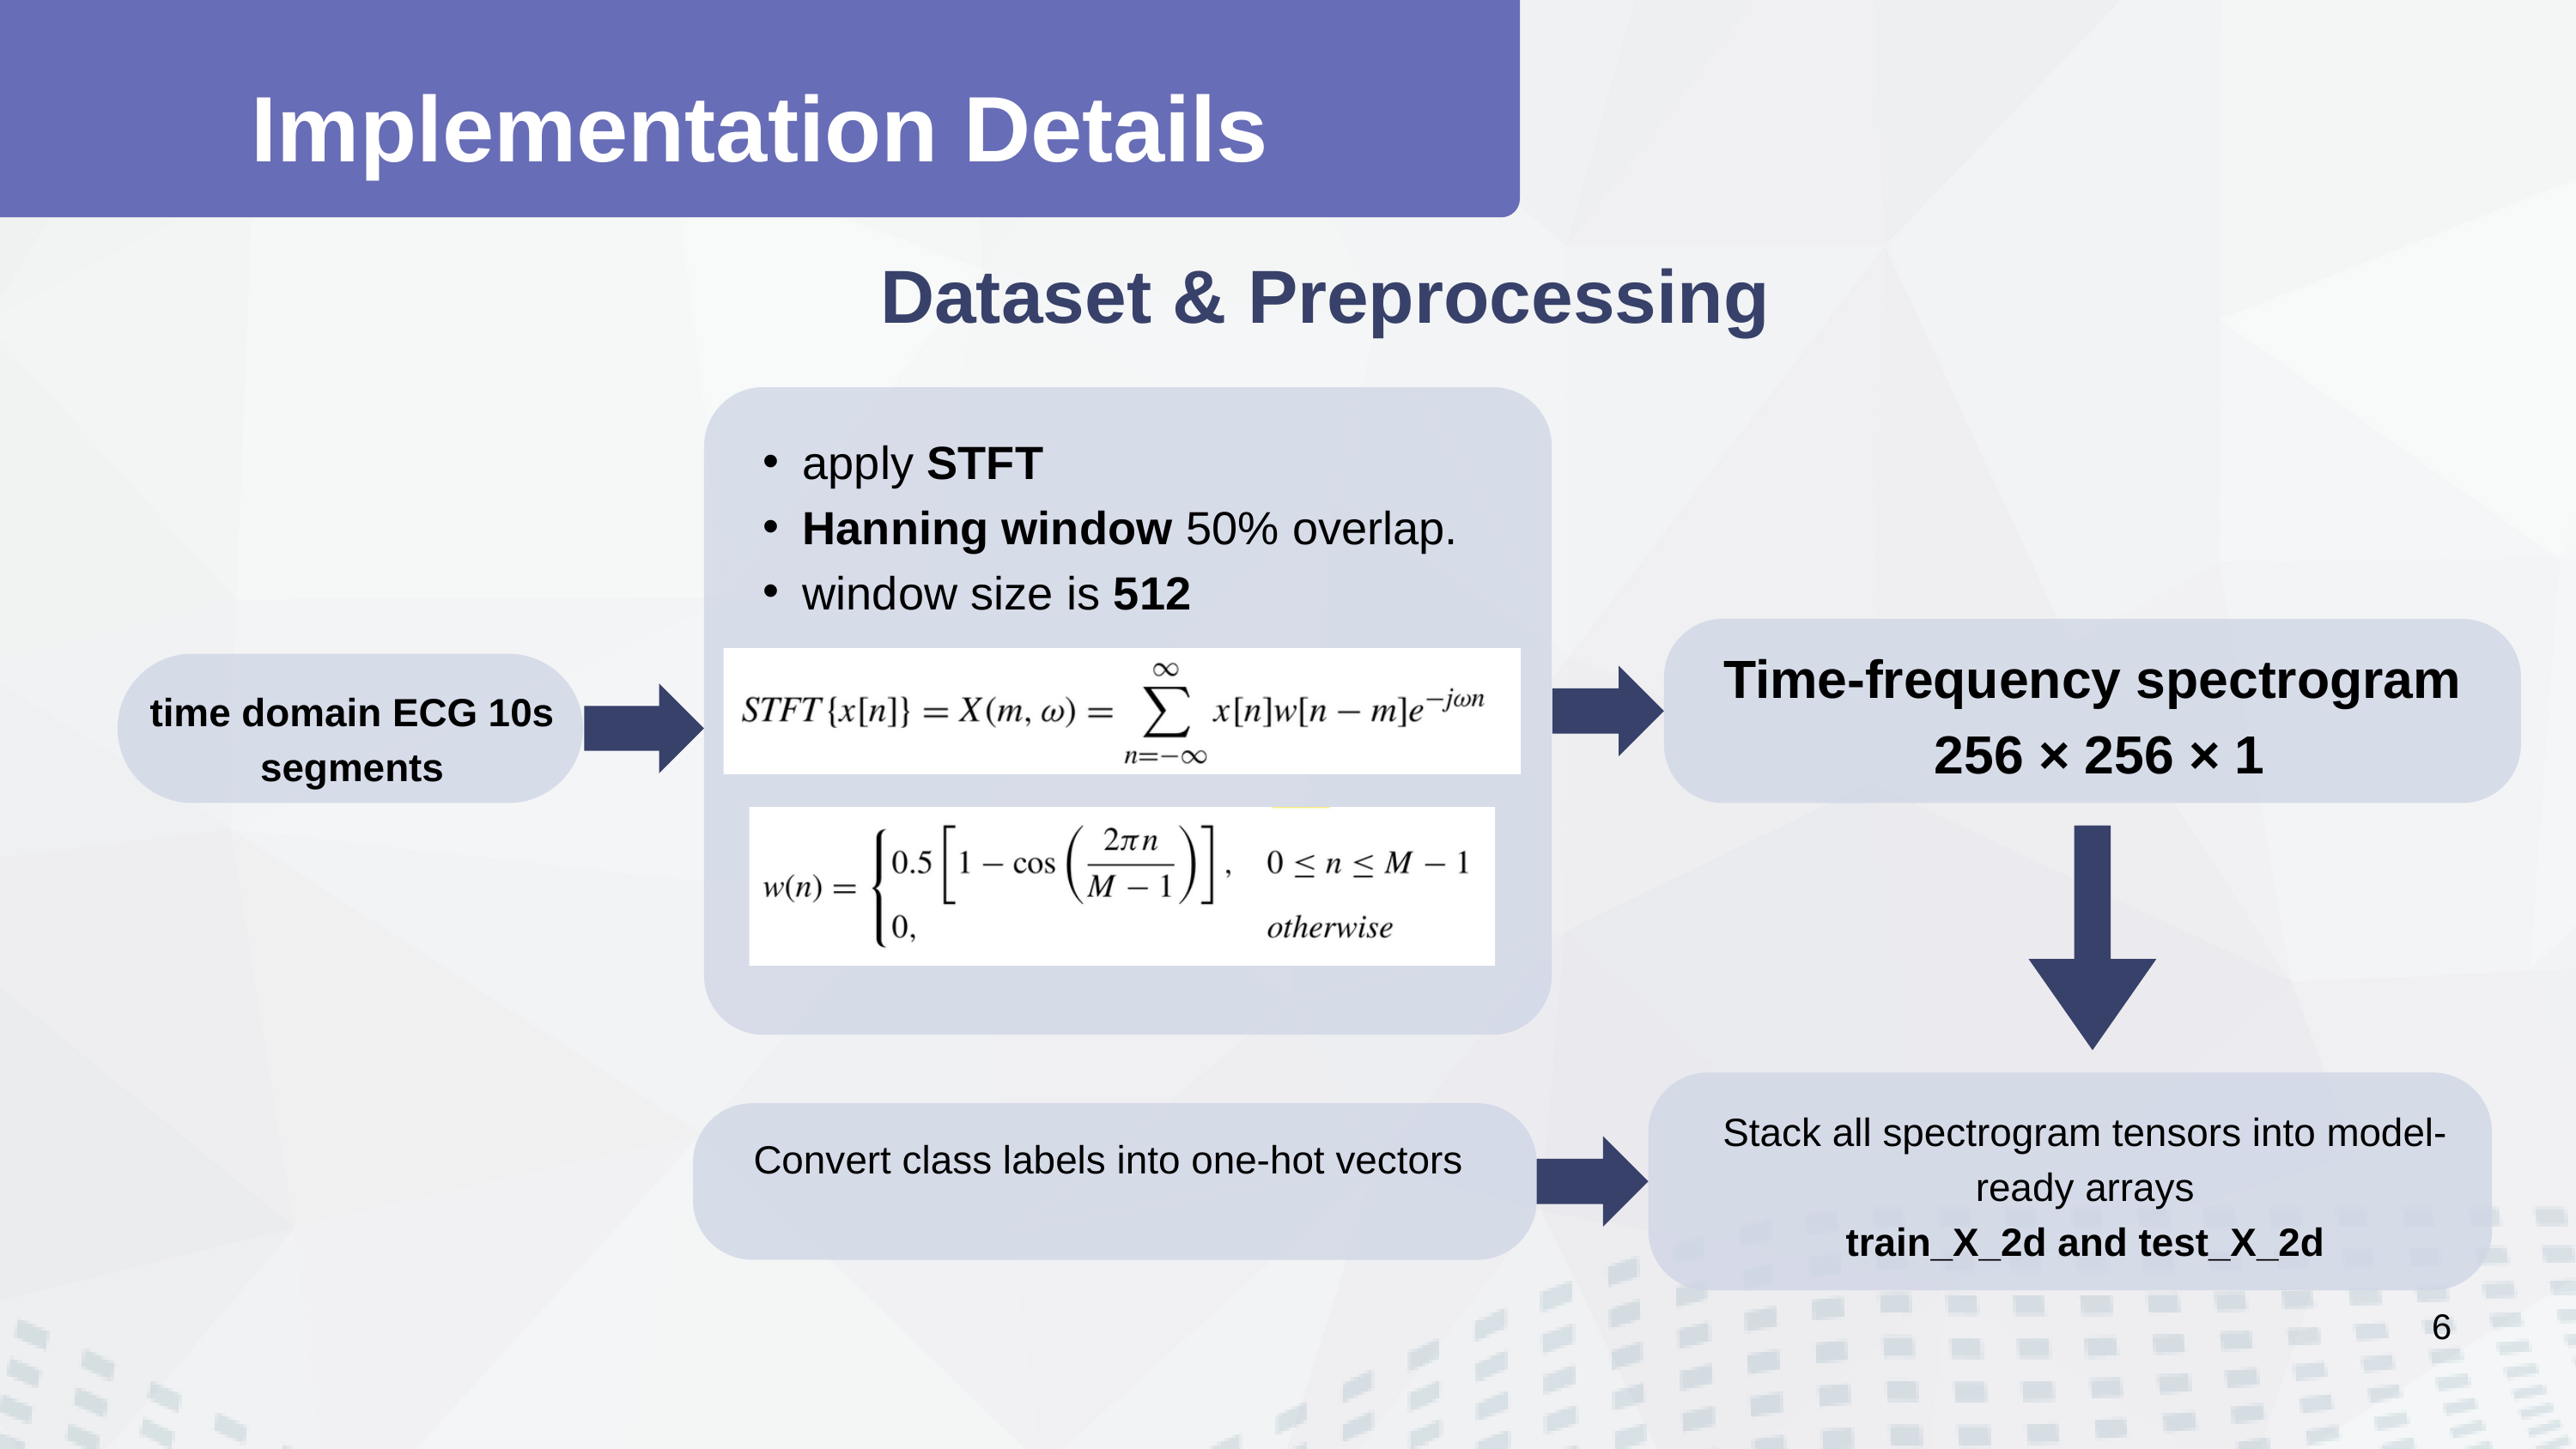

Implementation Details

Dataset & Preprocessing

apply STFT
Hanning window 50% overlap.
window size is 512

Time-frequency spectrogram
 256 × 256 × 1

time domain ECG 10s segments

Stack all spectrogram tensors into model-ready arrays
train_X_2d and test_X_2d

Convert class labels into one-hot vectors

6